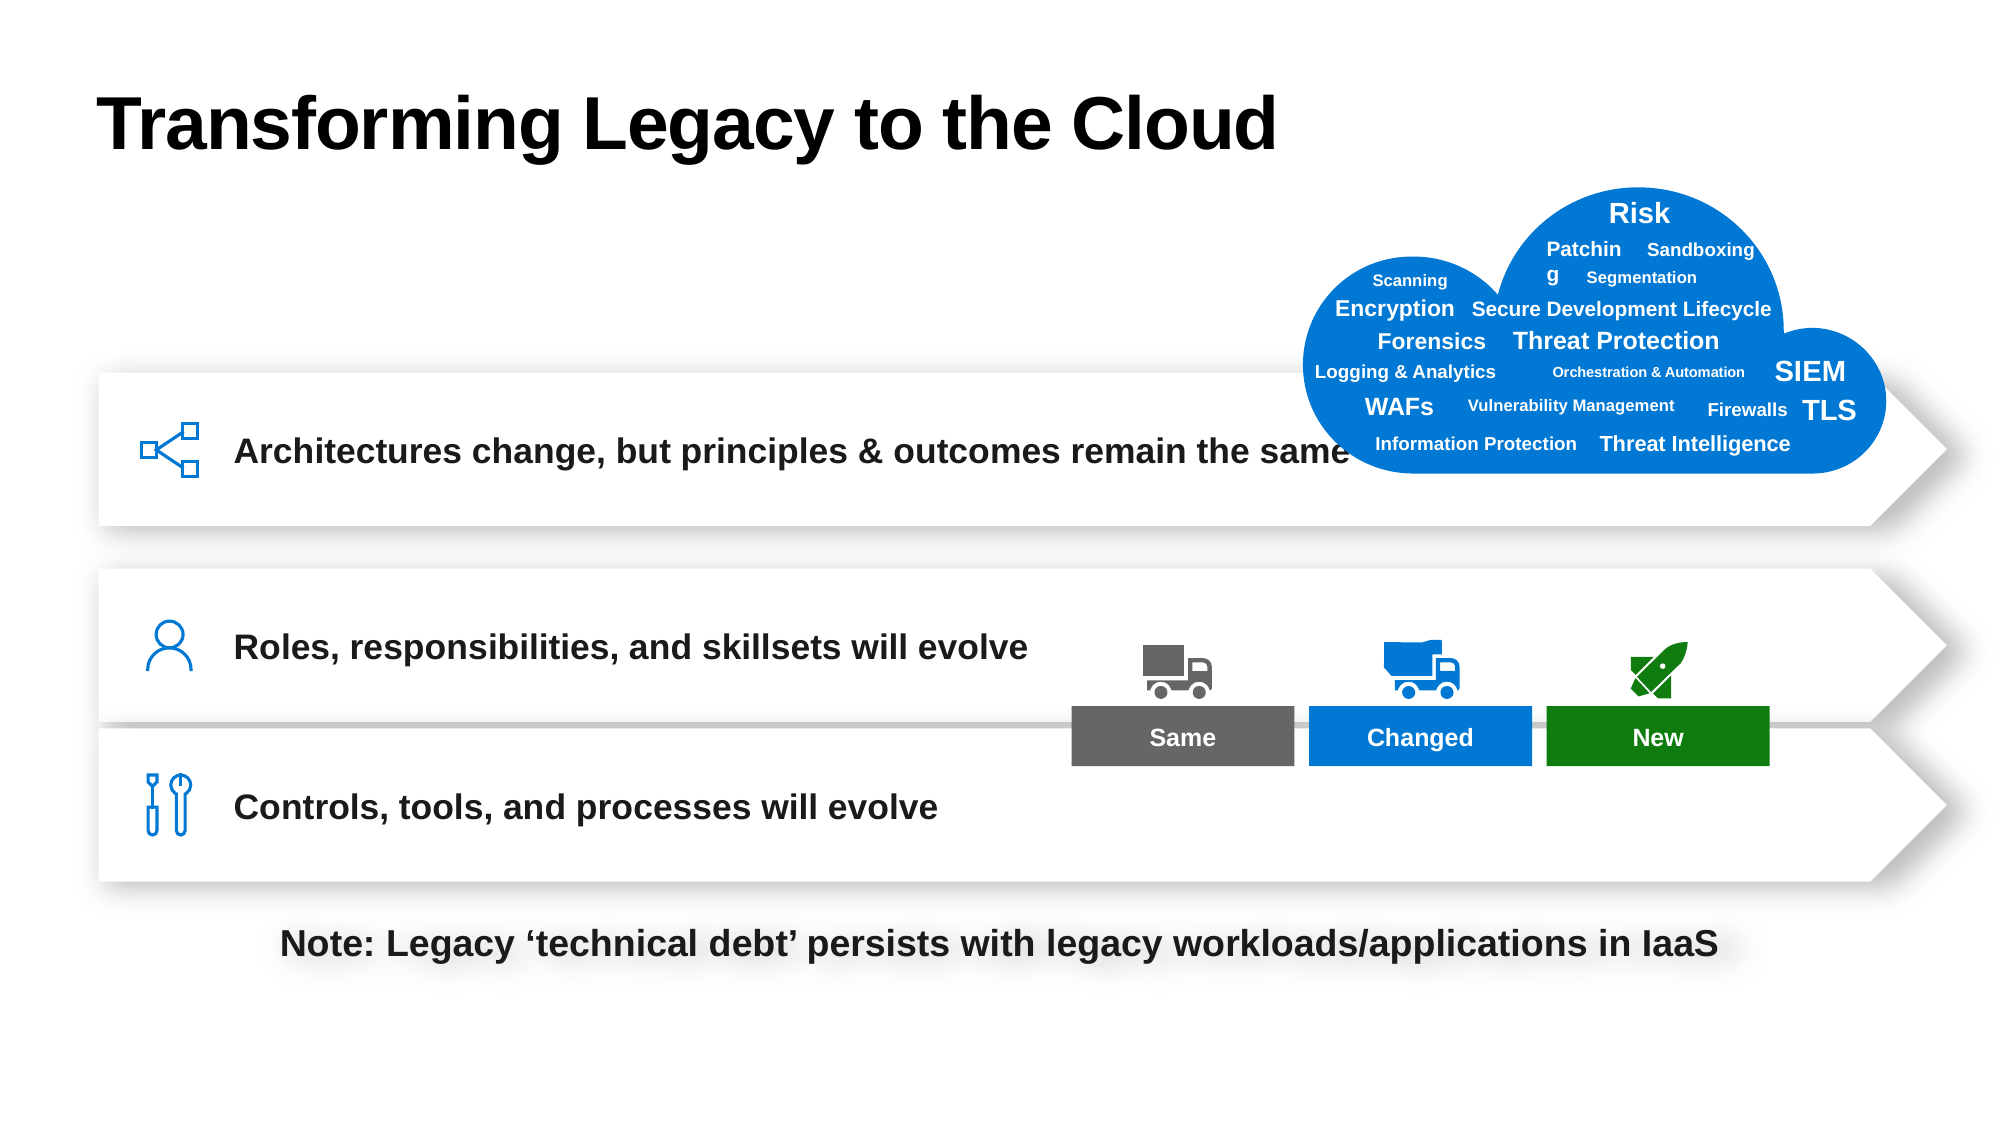

# Transforming Legacy to the Cloud

Risk
Patching
Sandboxing
Segmentation
Scanning
Encryption
Threat Protection
Forensics
SIEM
Logging & Analytics
Orchestration & Automation
WAFs
TLS
Vulnerability Management
Firewalls
Threat Intelligence
Information Protection
Secure Development Lifecycle
Architectures change, but principles & outcomes remain the same

Roles, responsibilities, and skillsets will evolve

New

Changed

Same
Controls, tools, and processes will evolve

Note: Legacy ‘technical debt’ persists with legacy workloads/applications in IaaS